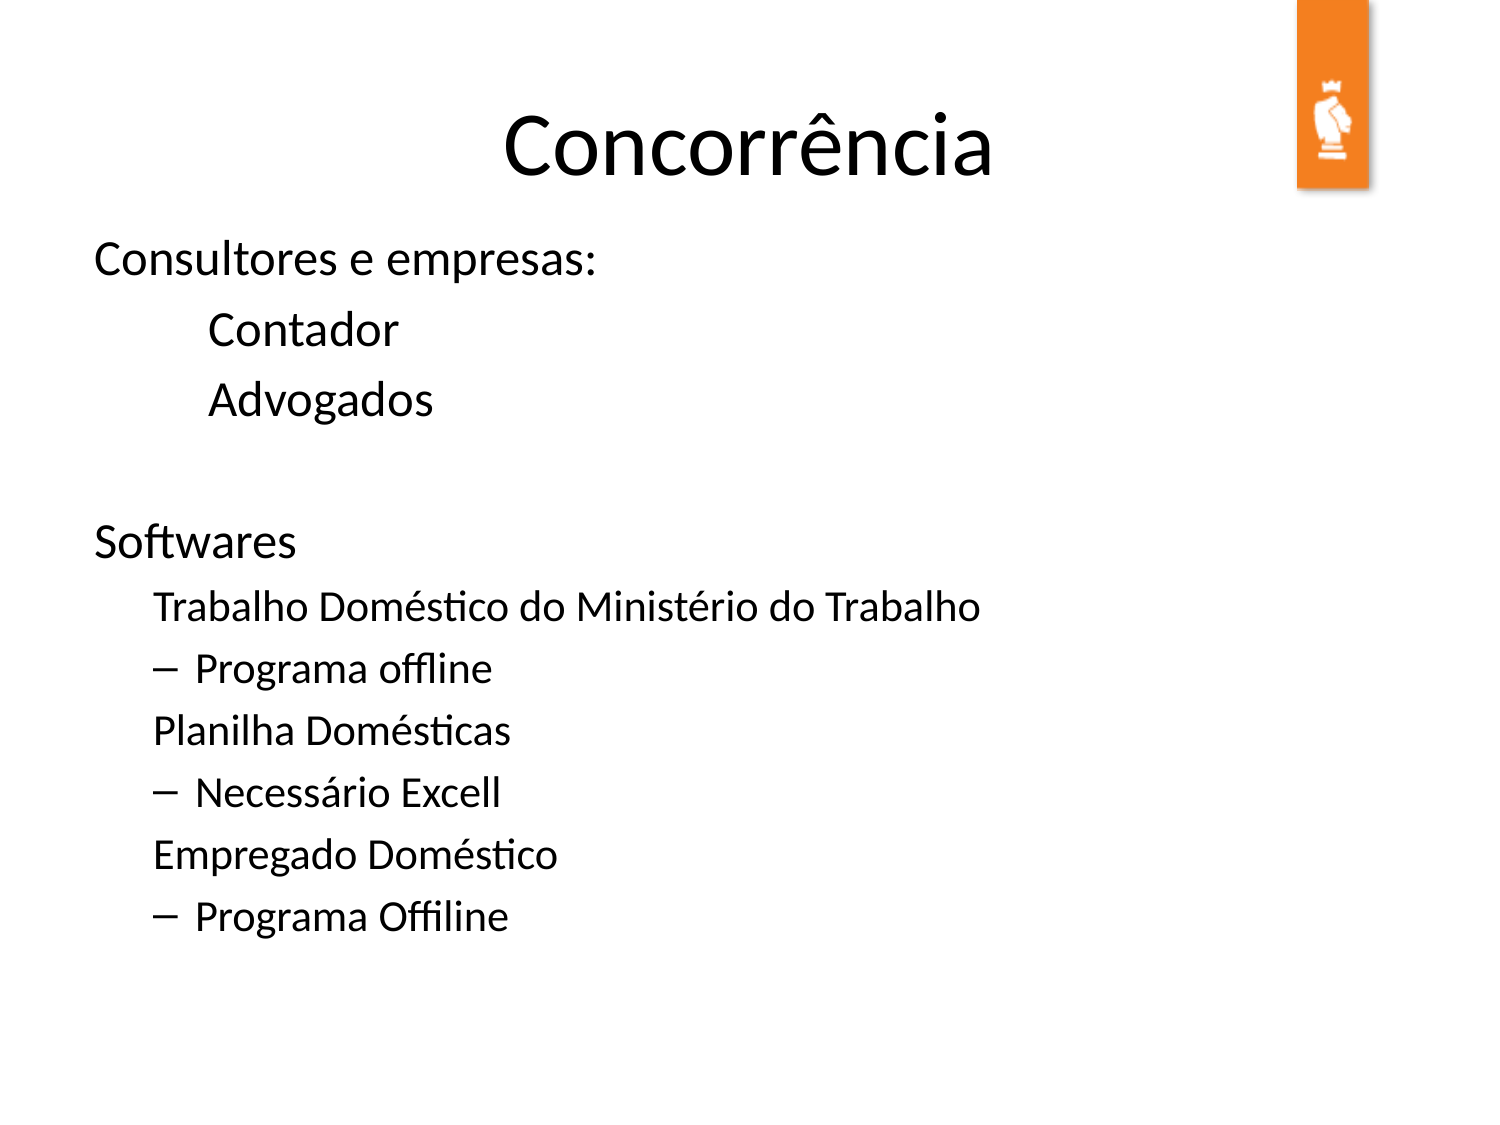

# Concorrência
Consultores e empresas:
	Contador
	Advogados

Softwares
Trabalho Doméstico do Ministério do Trabalho
	Programa offline
Planilha Domésticas
Necessário Excell
Empregado Doméstico
Programa Offiline